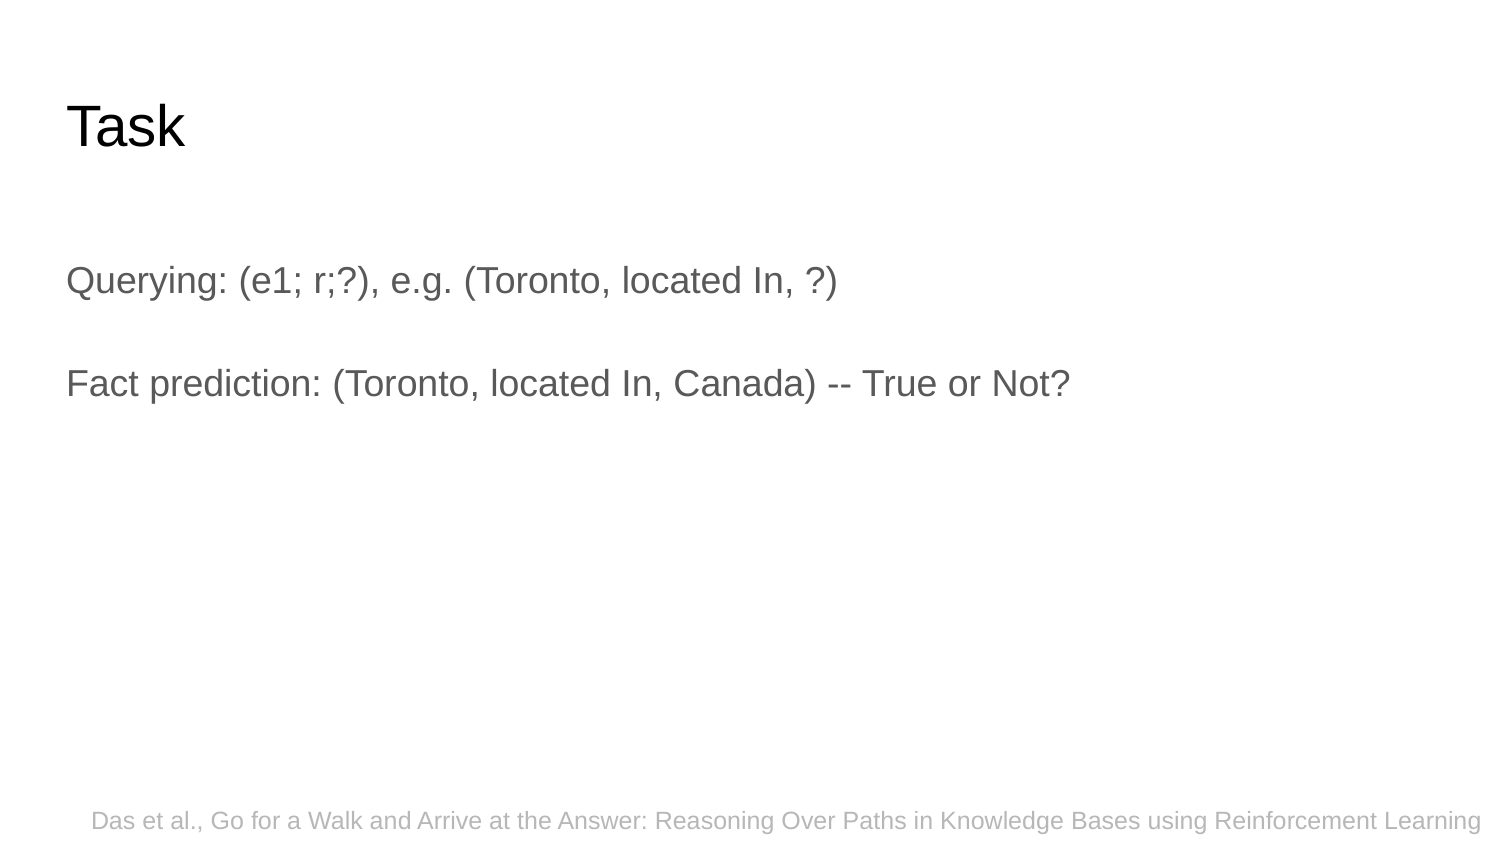

# Task

Querying: (e1; r;?), e.g. (Toronto, located In, ?)

Fact prediction: (Toronto, located In, Canada) -- True or Not?

Das et al., Go for a Walk and Arrive at the Answer: Reasoning Over Paths in Knowledge Bases using Reinforcement Learning